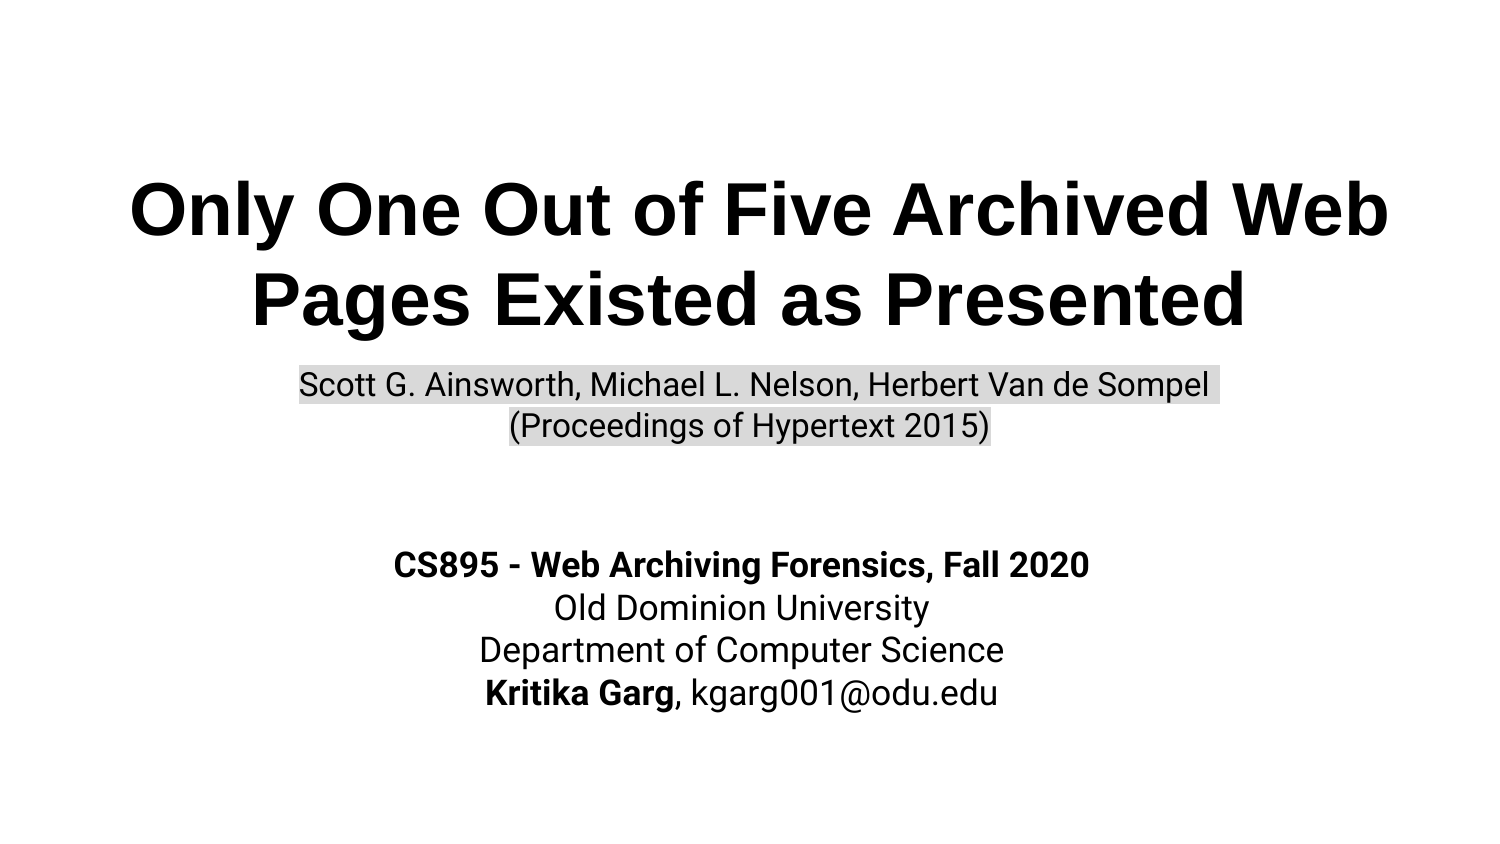

# Only One Out of Five Archived Web Pages Existed as Presented
  Scott G. Ainsworth, Michael L. Nelson, Herbert Van de Sompel
(Proceedings of Hypertext 2015)
CS895 - Web Archiving Forensics, Fall 2020
Old Dominion University
Department of Computer Science
Kritika Garg, kgarg001@odu.edu